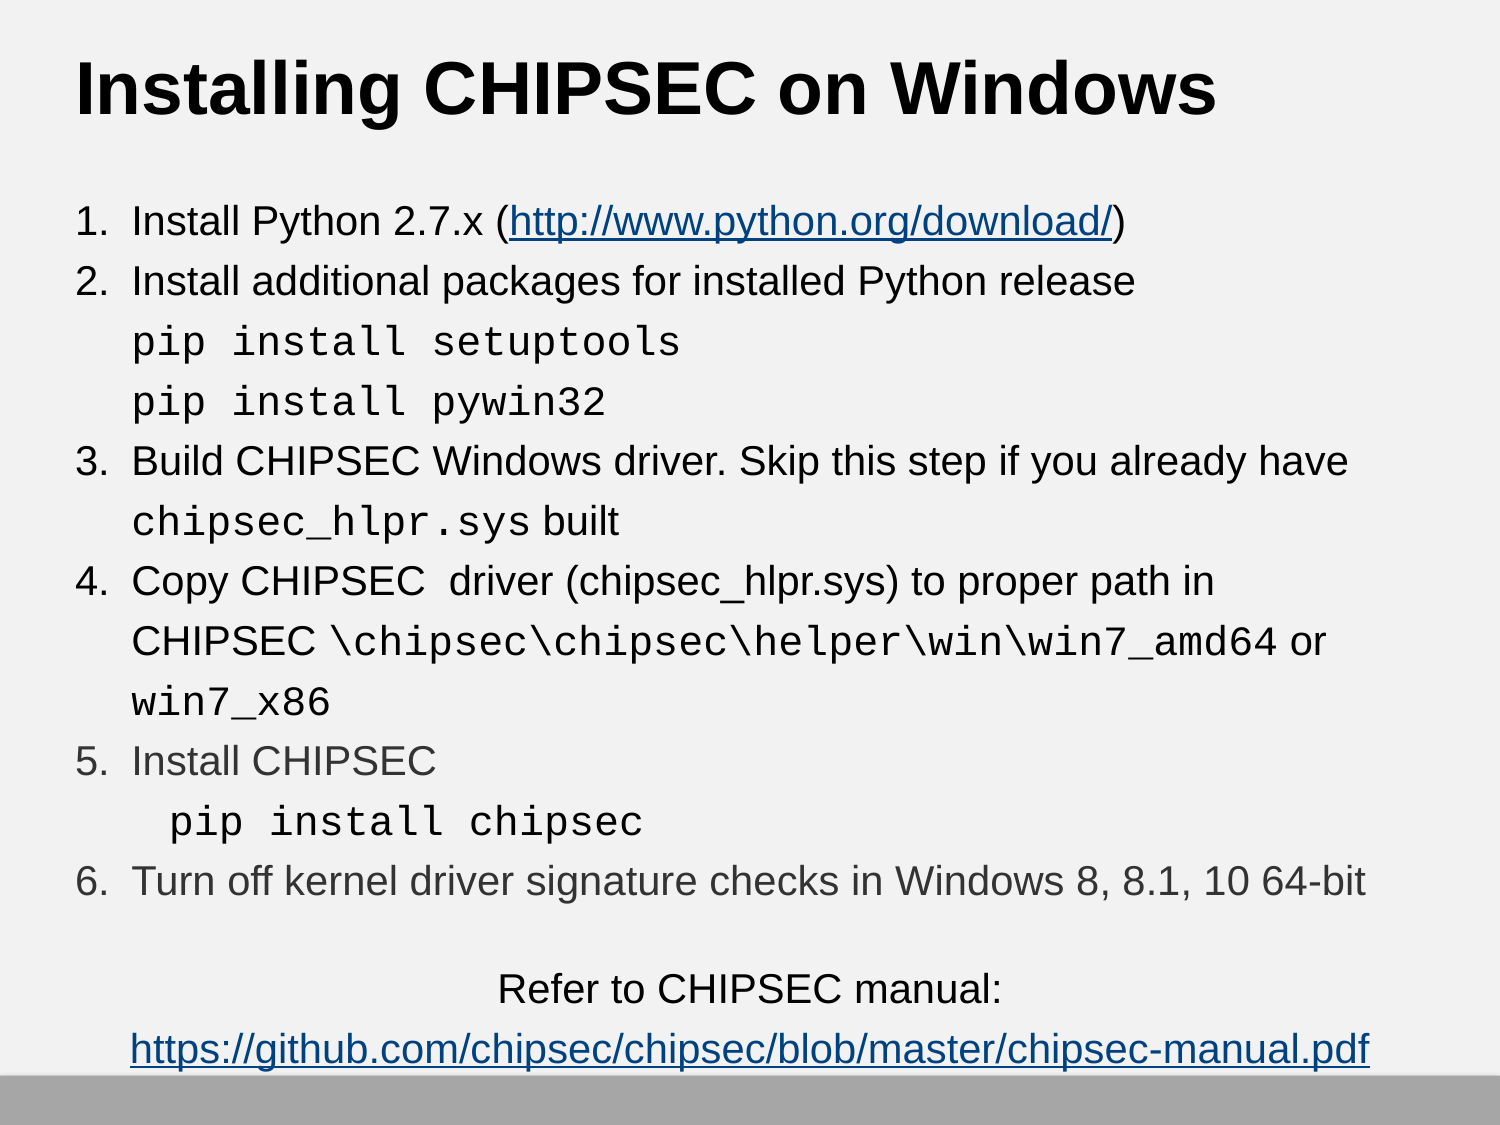

# Installing CHIPSEC on Windows
Install Python 2.7.x (http://www.python.org/download/)
Install additional packages for installed Python release
pip install setuptools
pip install pywin32
Build CHIPSEC Windows driver. Skip this step if you already have chipsec_hlpr.sys built
Copy CHIPSEC  driver (chipsec_hlpr.sys) to proper path in CHIPSEC \chipsec\chipsec\helper\win\win7_amd64 or win7_x86
Install CHIPSEC
pip install chipsec
Turn off kernel driver signature checks in Windows 8, 8.1, 10 64-bit

Refer to CHIPSEC manual:
https://github.com/chipsec/chipsec/blob/master/chipsec-manual.pdf